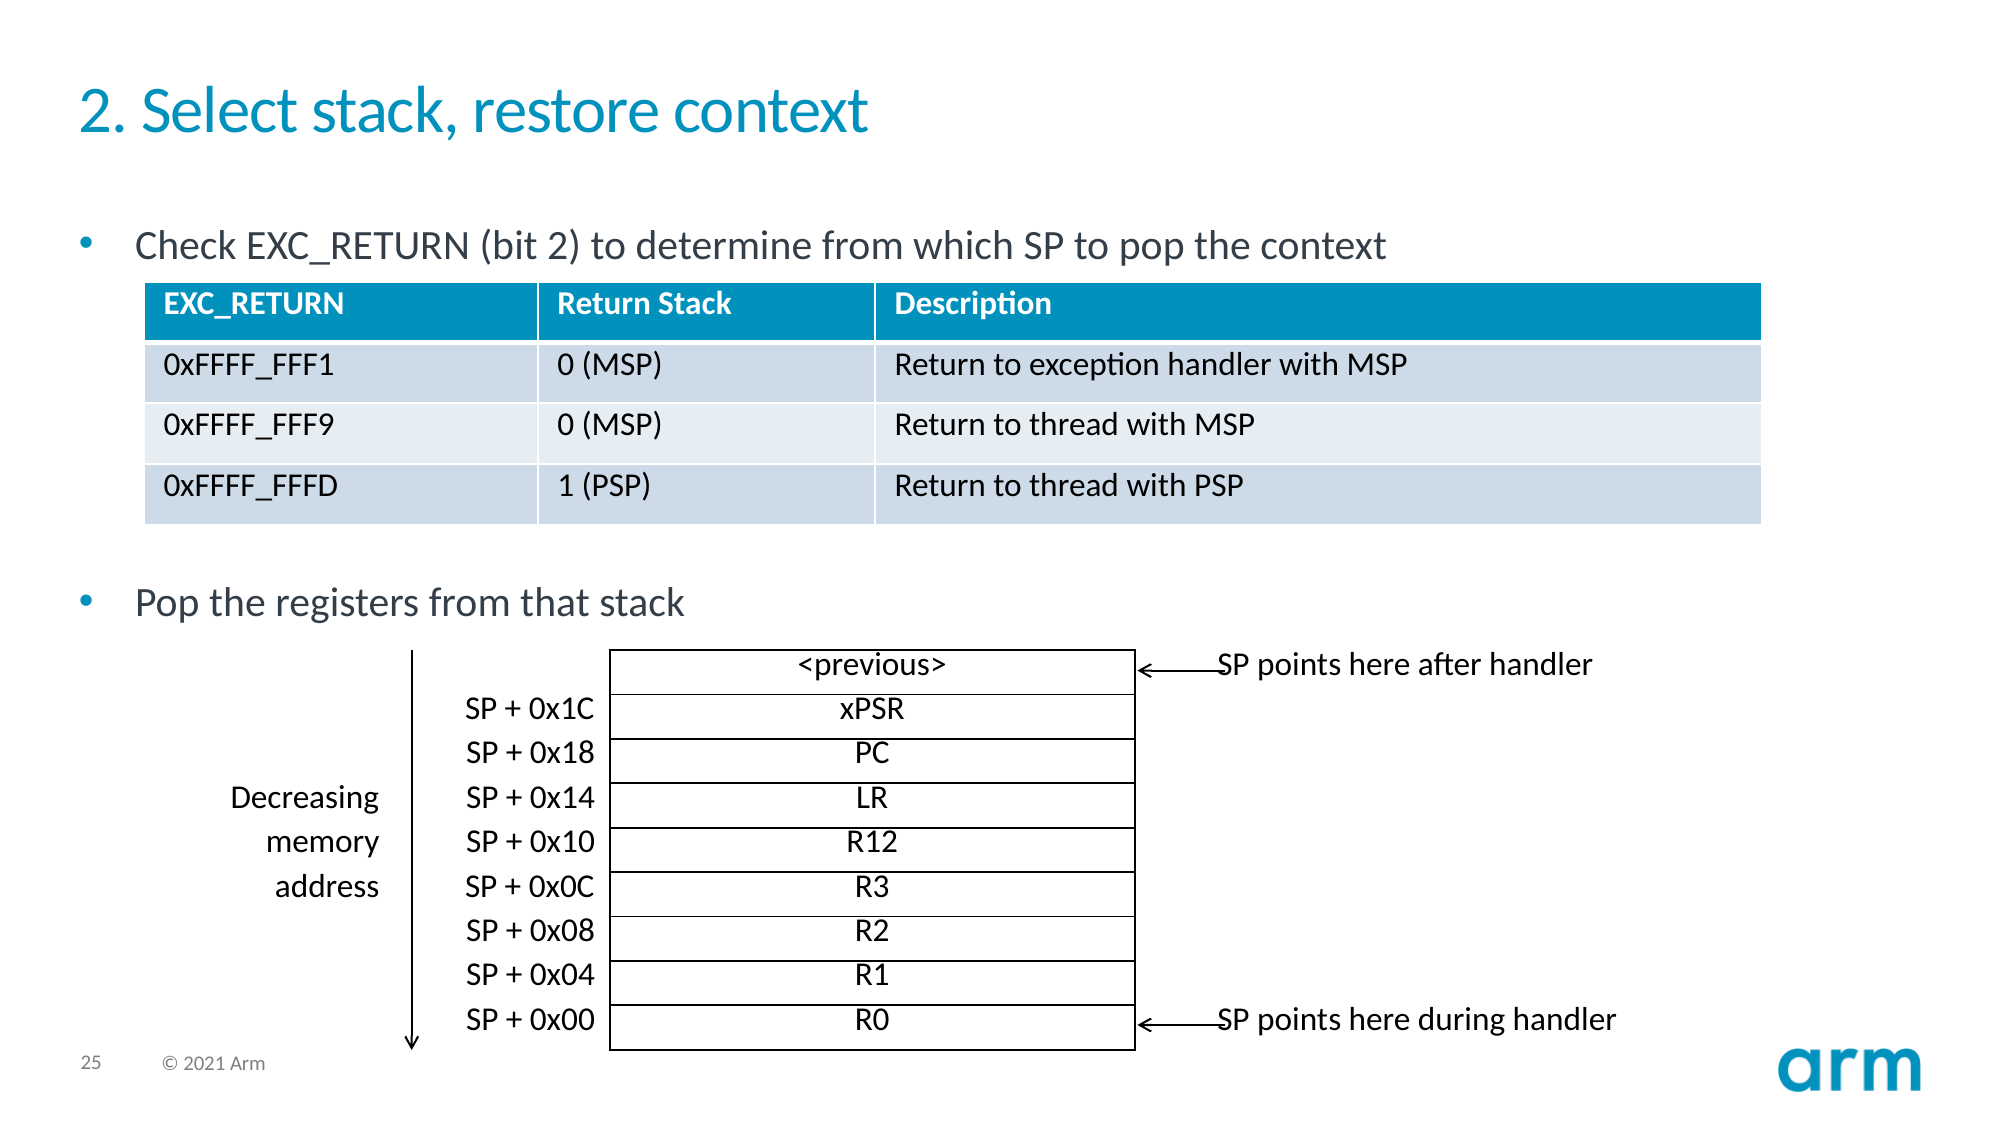

# 2. Select stack, restore context
Check EXC_RETURN (bit 2) to determine from which SP to pop the context

Pop the registers from that stack

| EXC\_RETURN | Return Stack | Description |
| --- | --- | --- |
| 0xFFFF\_FFF1 | 0 (MSP) | Return to exception handler with MSP |
| 0xFFFF\_FFF9 | 0 (MSP) | Return to thread with MSP |
| 0xFFFF\_FFFD | 1 (PSP) | Return to thread with PSP |
|  |  | <previous> | SP points here after handler |
| --- | --- | --- | --- |
|  | SP + 0x1C | xPSR |  |
|  | SP + 0x18 | PC |  |
| Decreasing | SP + 0x14 | LR |  |
| memory | SP + 0x10 | R12 |  |
| address | SP + 0x0C | R3 |  |
|  | SP + 0x08 | R2 |  |
|  | SP + 0x04 | R1 |  |
|  | SP + 0x00 | R0 | SP points here during handler |